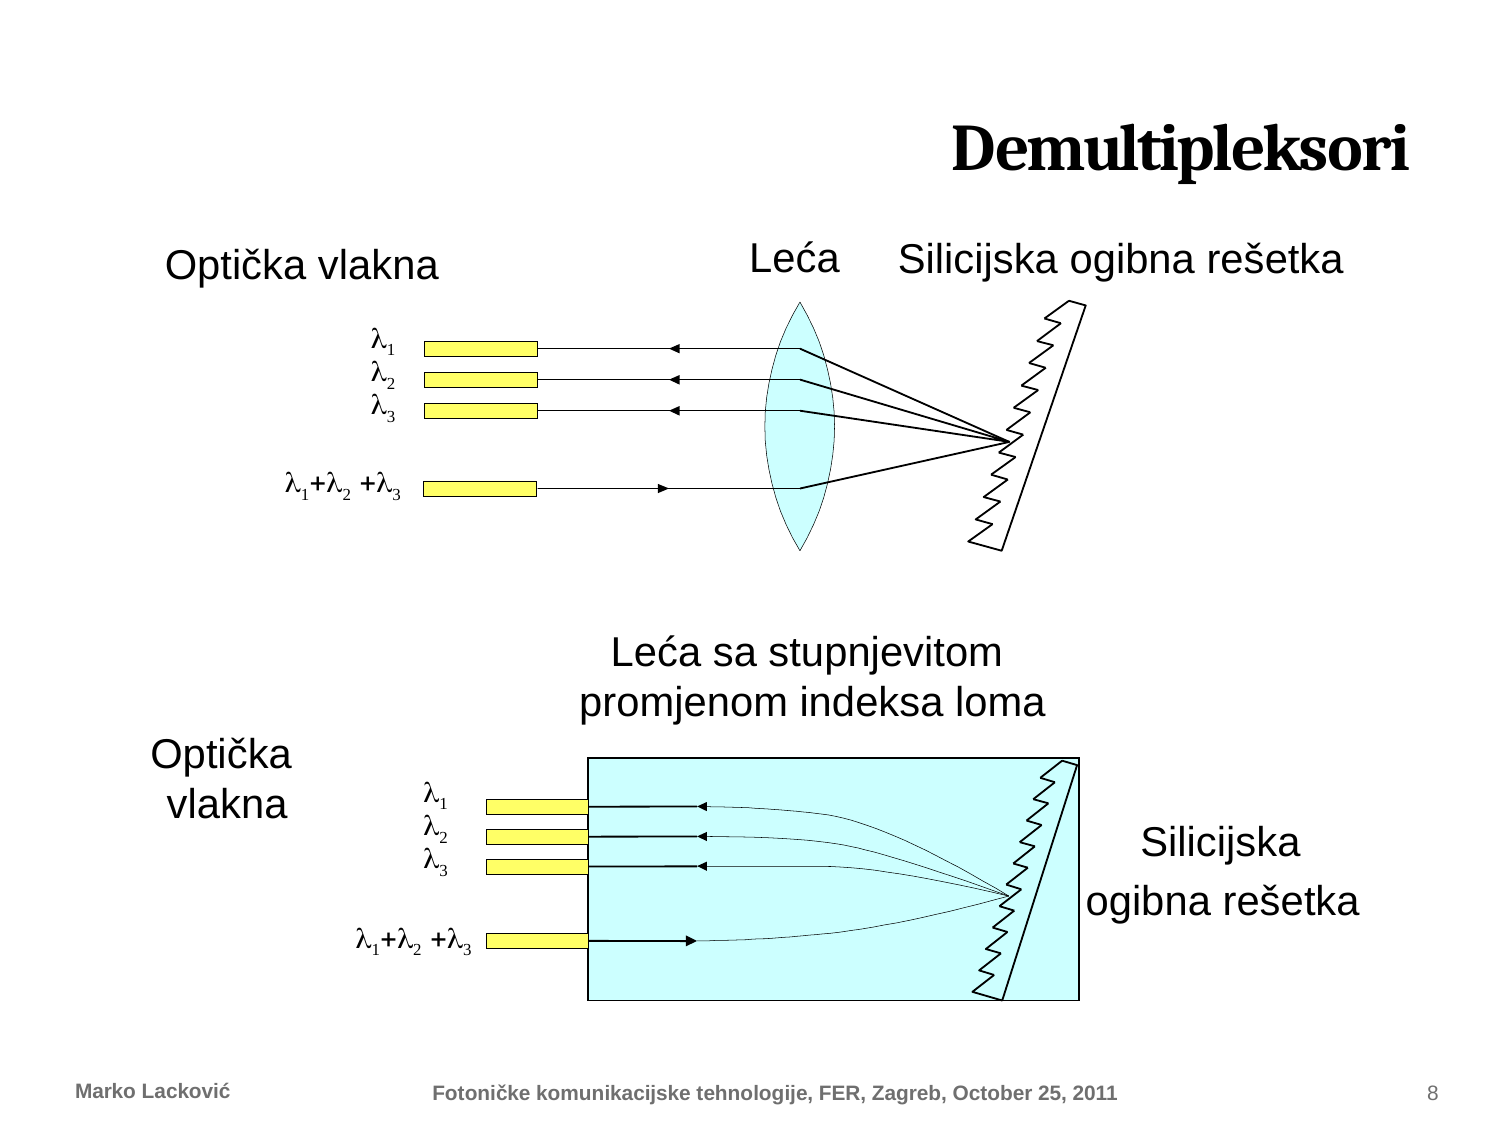

# Demultipleksori
Leća
Silicijska ogibna rešetka

λ1
λ2
λ3

λ1+λ2 +λ3

Optička vlakna
Leća sa stupnjevitom
promjenom indeksa loma
Optička
vlakna

λ1
λ2
λ3

Silicijska
ogibna rešetka

λ1+λ2 +λ3